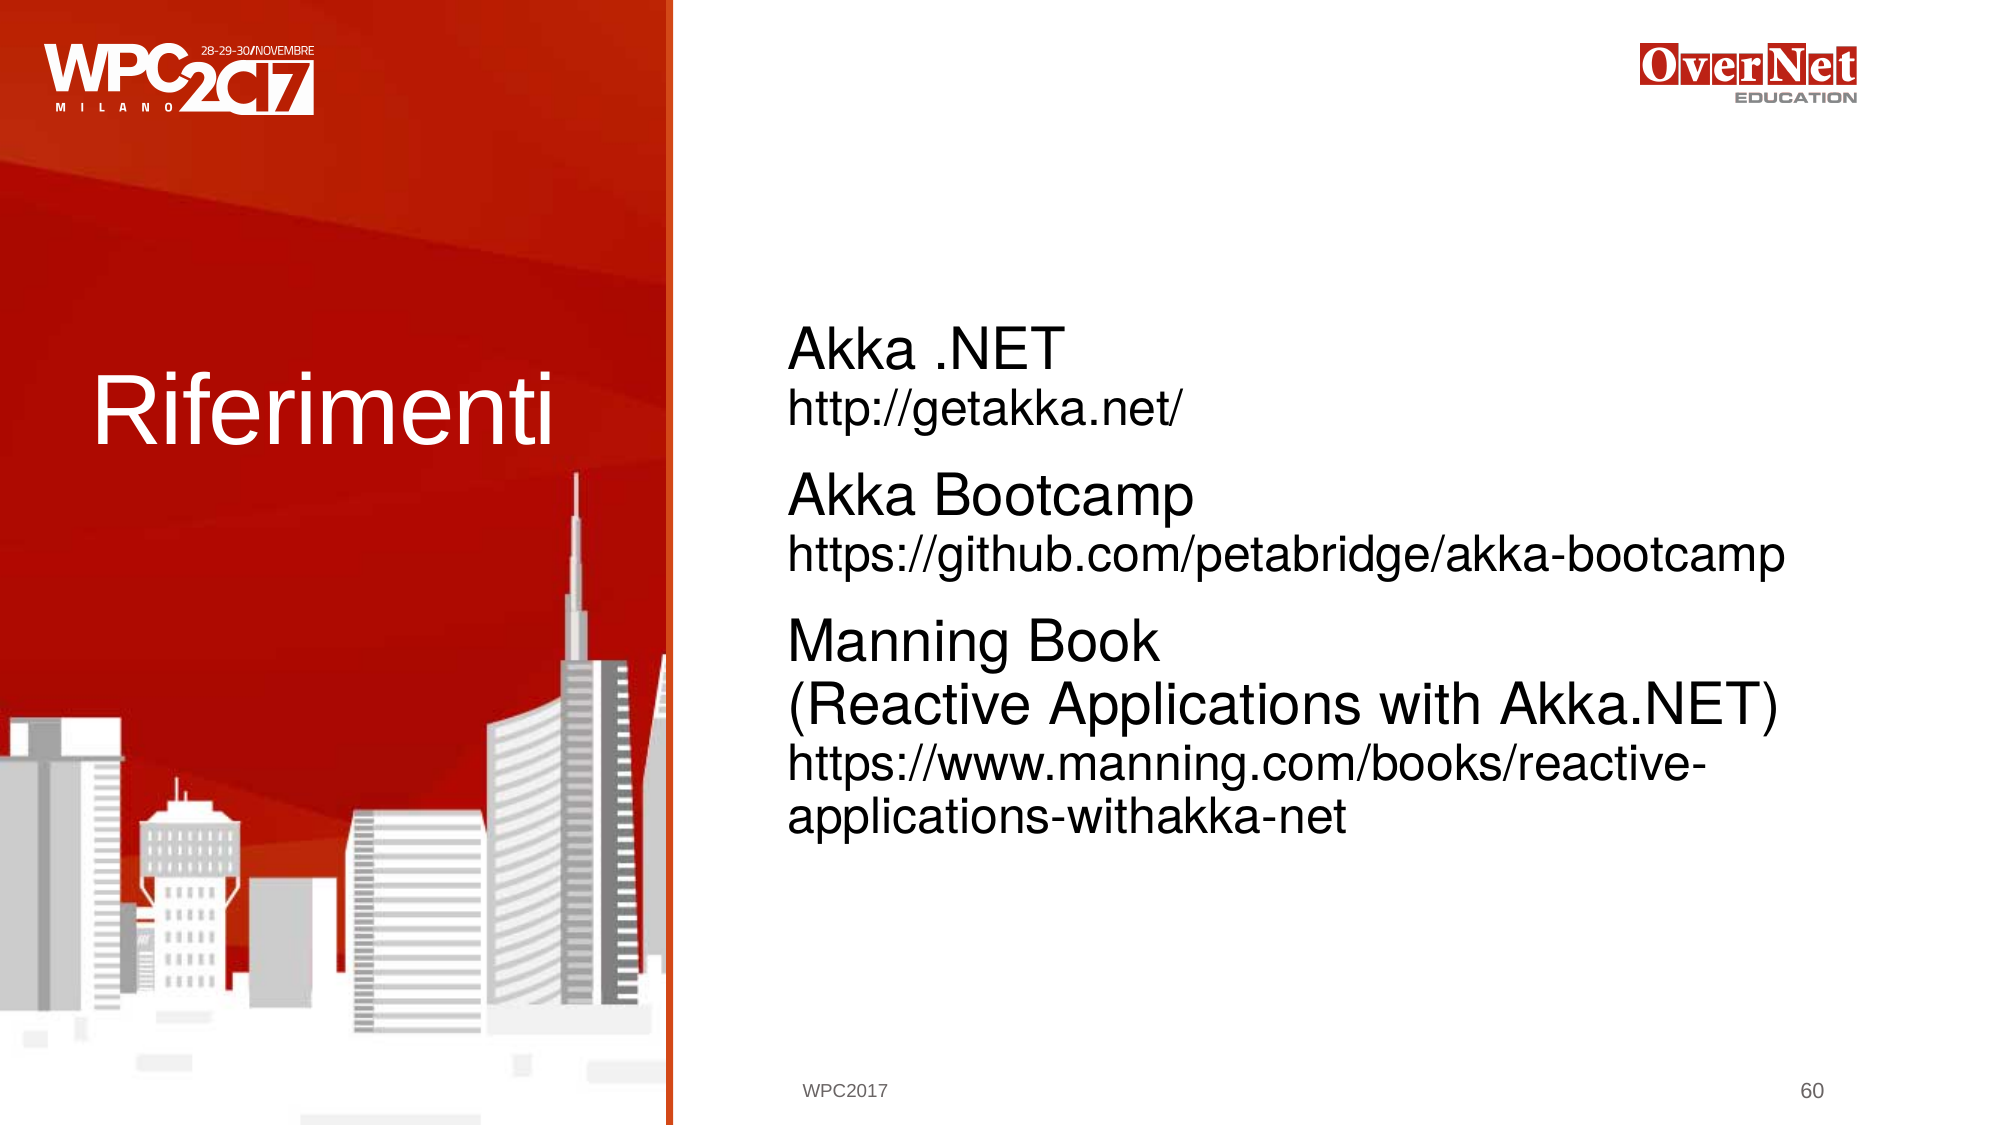

# Riferimenti

Akka .NET
http://getakka.net/
Akka Bootcamp https://github.com/petabridge/akka-bootcamp
Manning Book
(Reactive Applications with Akka.NET)
https://www.manning.com/books/reactive-applications-withakka-net

WPC2017
60